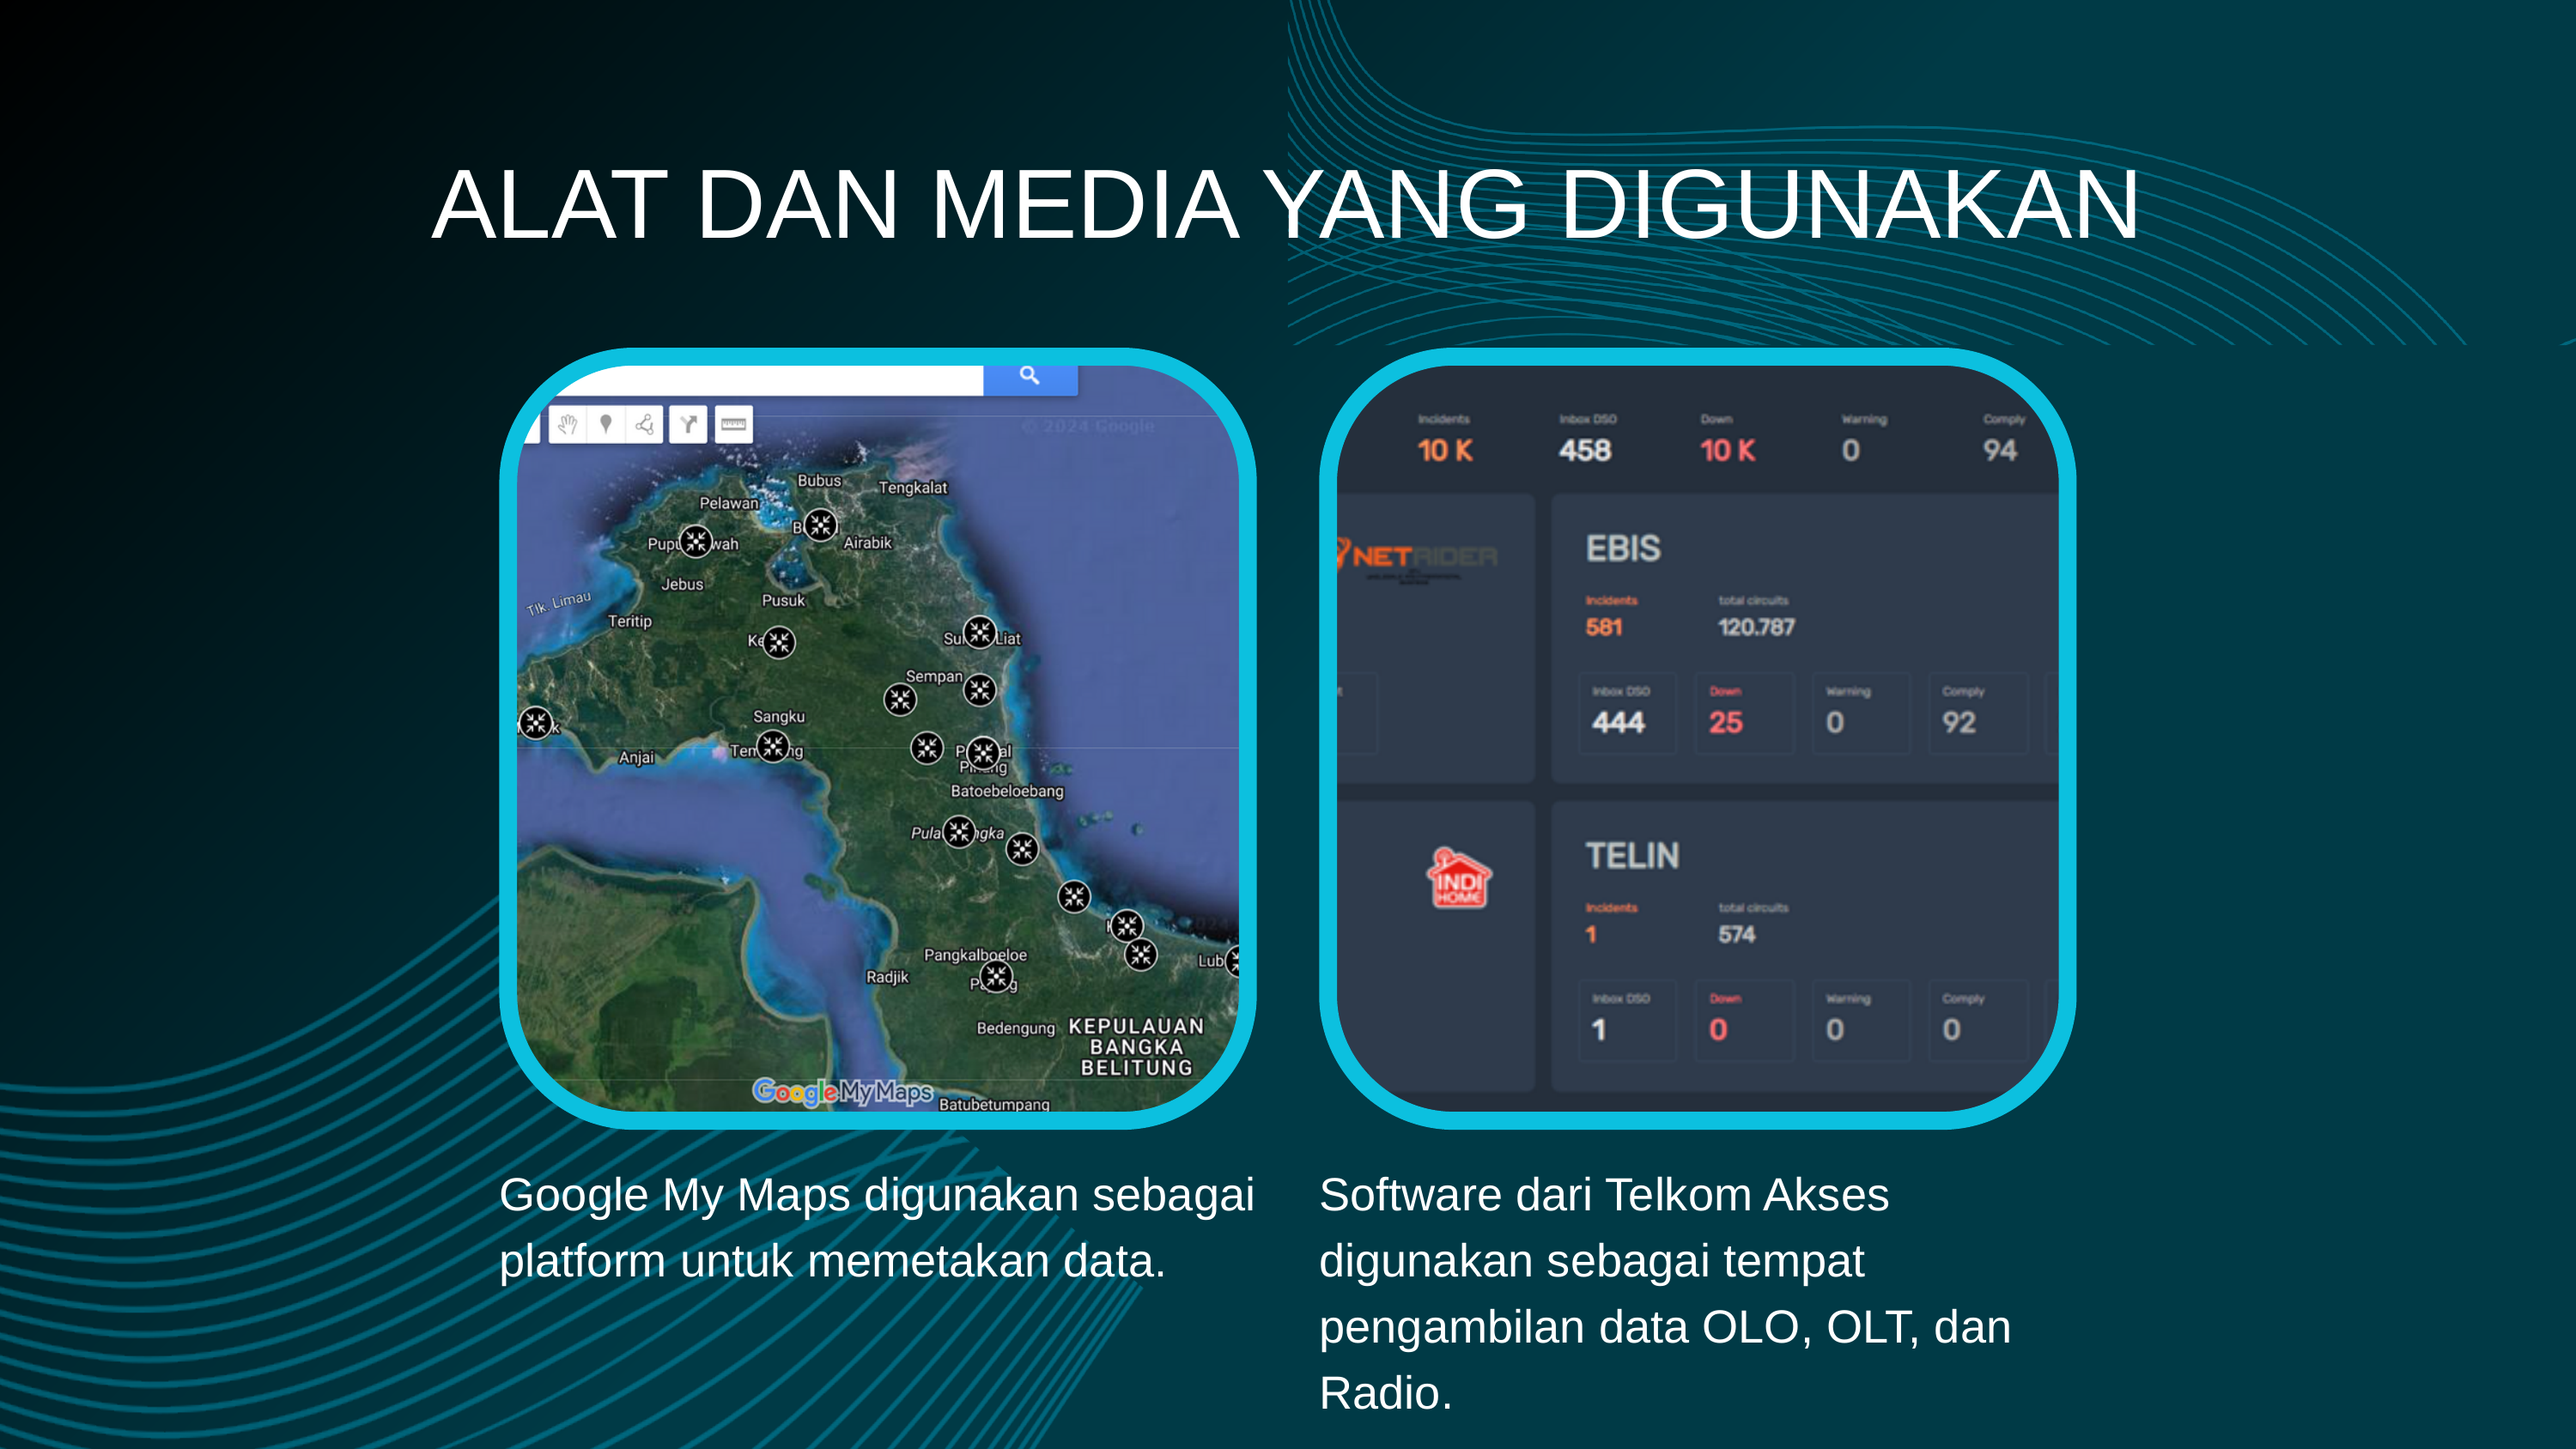

ALAT DAN MEDIA YANG DIGUNAKAN

Google My Maps digunakan sebagai platform untuk memetakan data.
Software dari Telkom Akses digunakan sebagai tempat pengambilan data OLO, OLT, dan Radio.